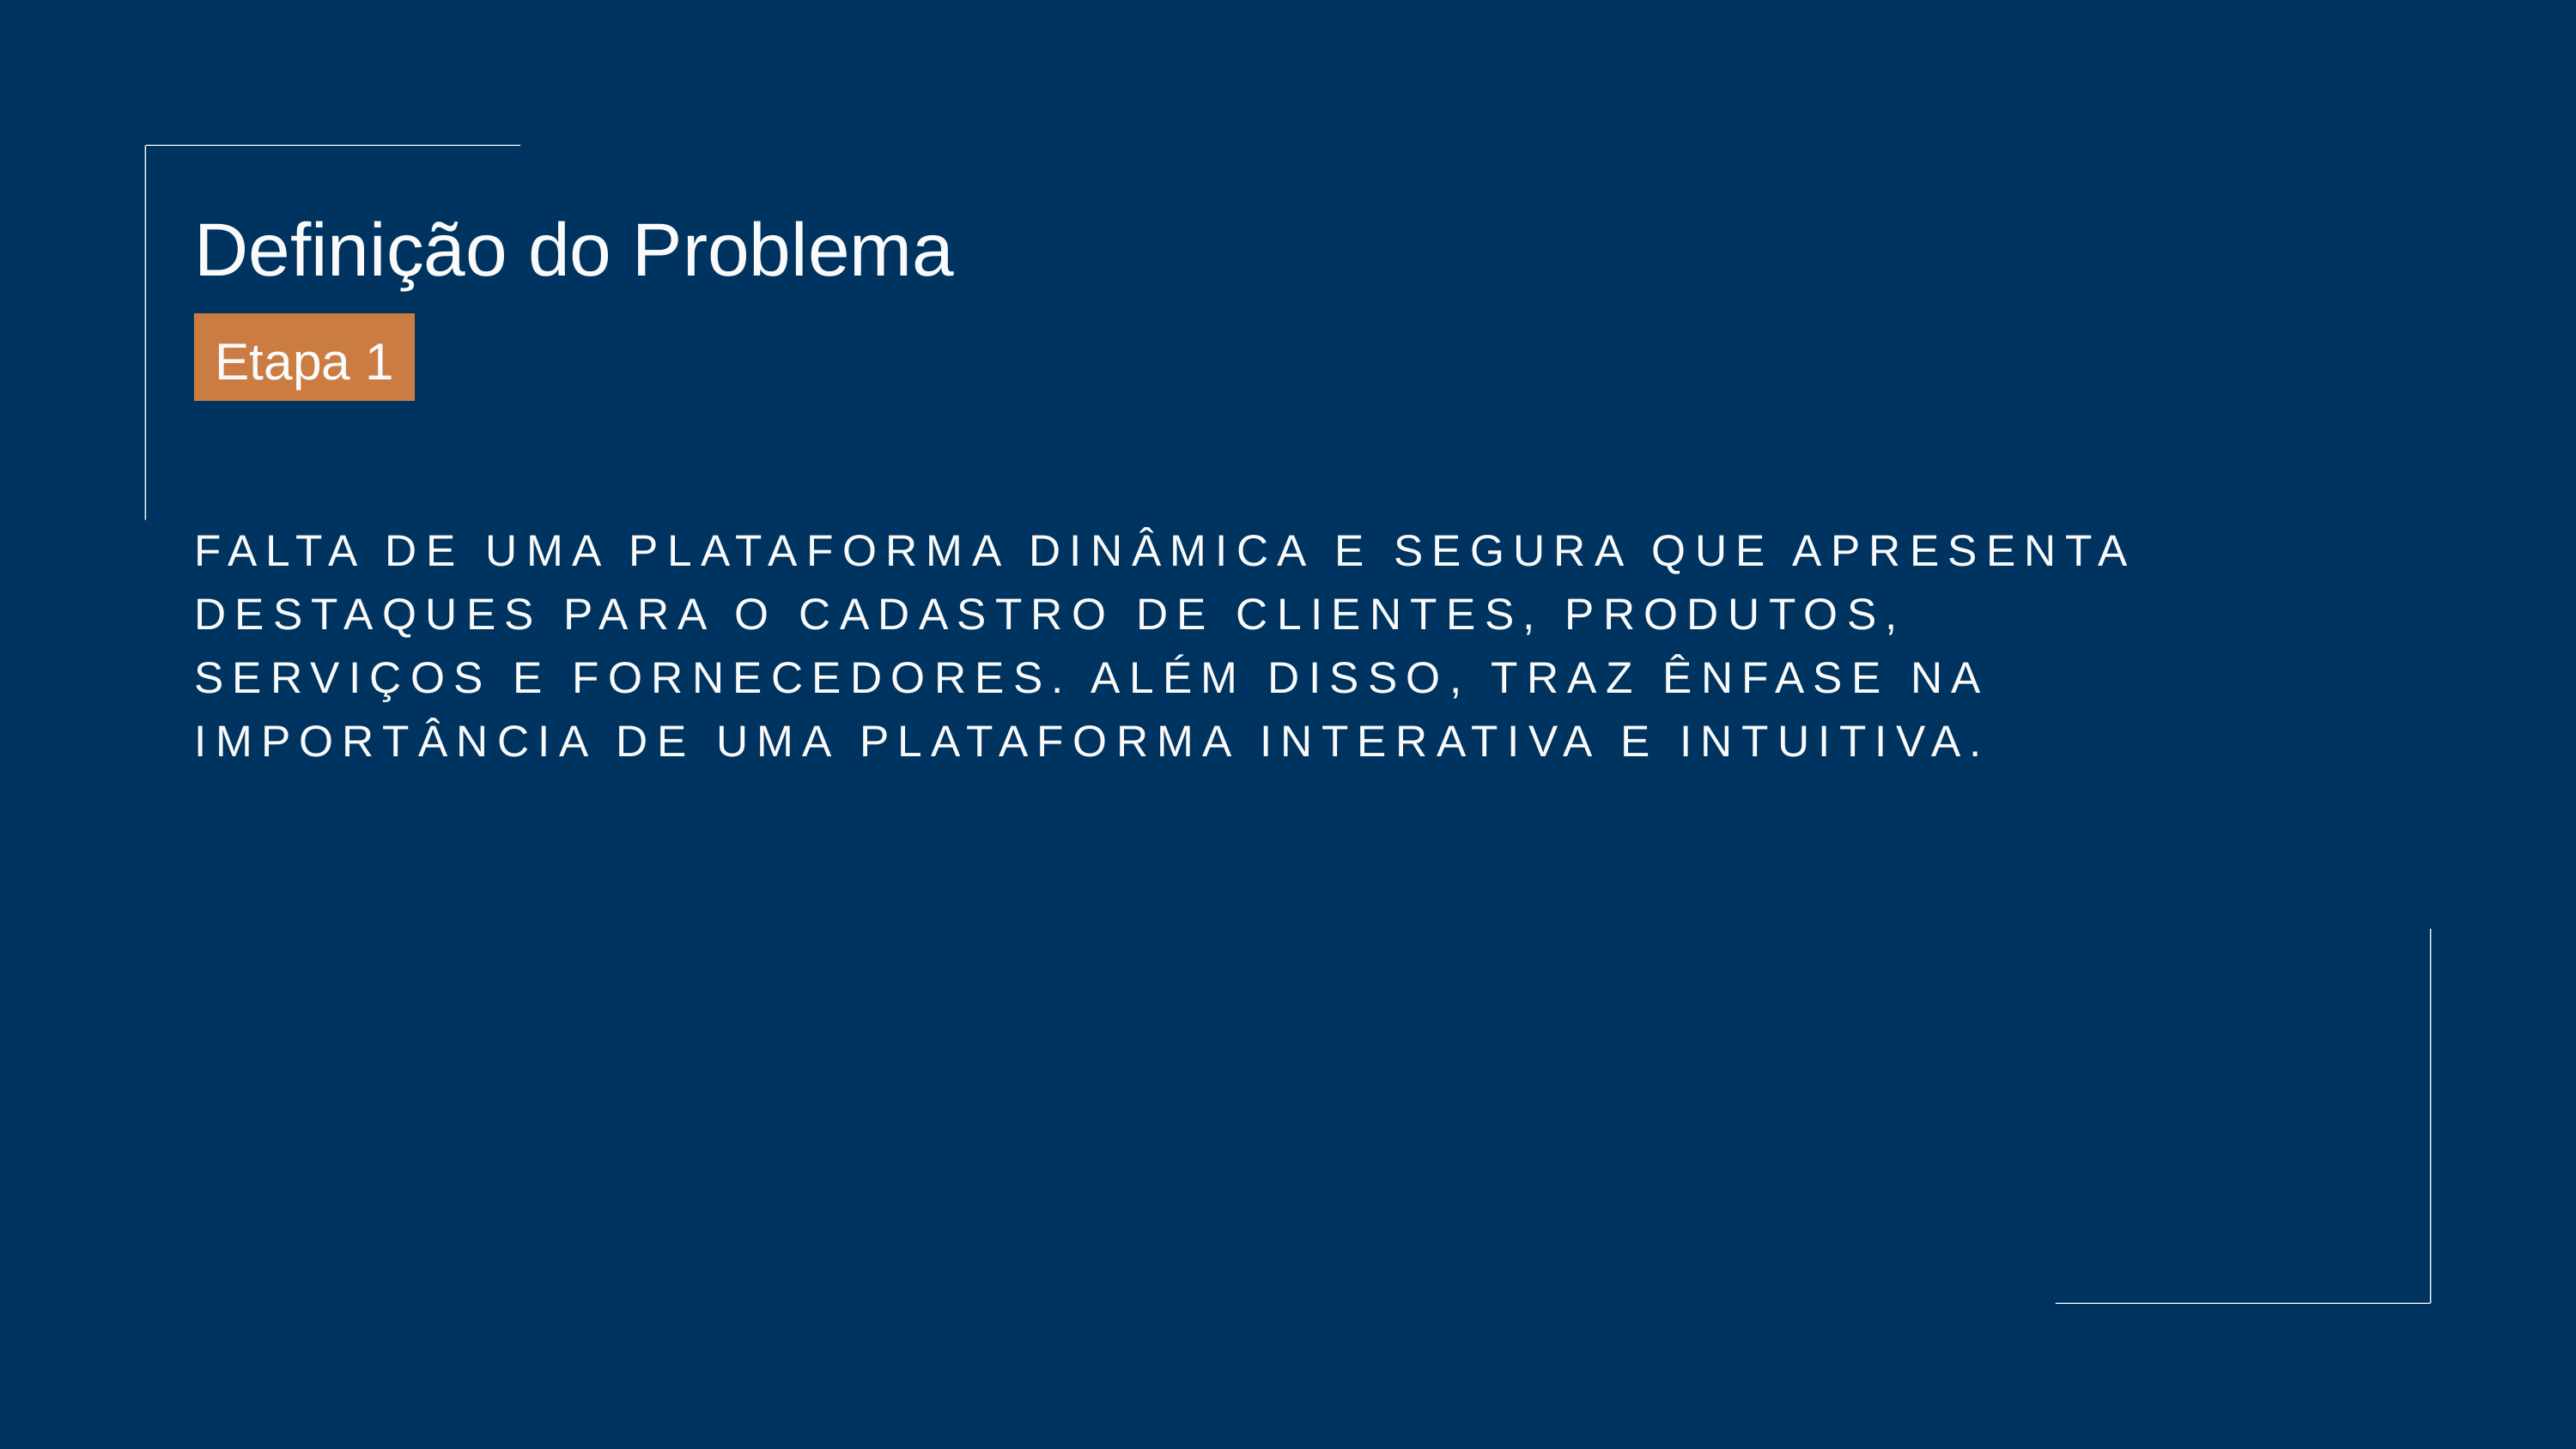

Definição do Problema

Etapa 1

FALTA DE UMA PLATAFORMA DINÂMICA E SEGURA QUE APRESENTA DESTAQUES PARA O CADASTRO DE CLIENTES, PRODUTOS, SERVIÇOS E FORNECEDORES. ALÉM DISSO, TRAZ ÊNFASE NA IMPORTÂNCIA DE UMA PLATAFORMA INTERATIVA E INTUITIVA.